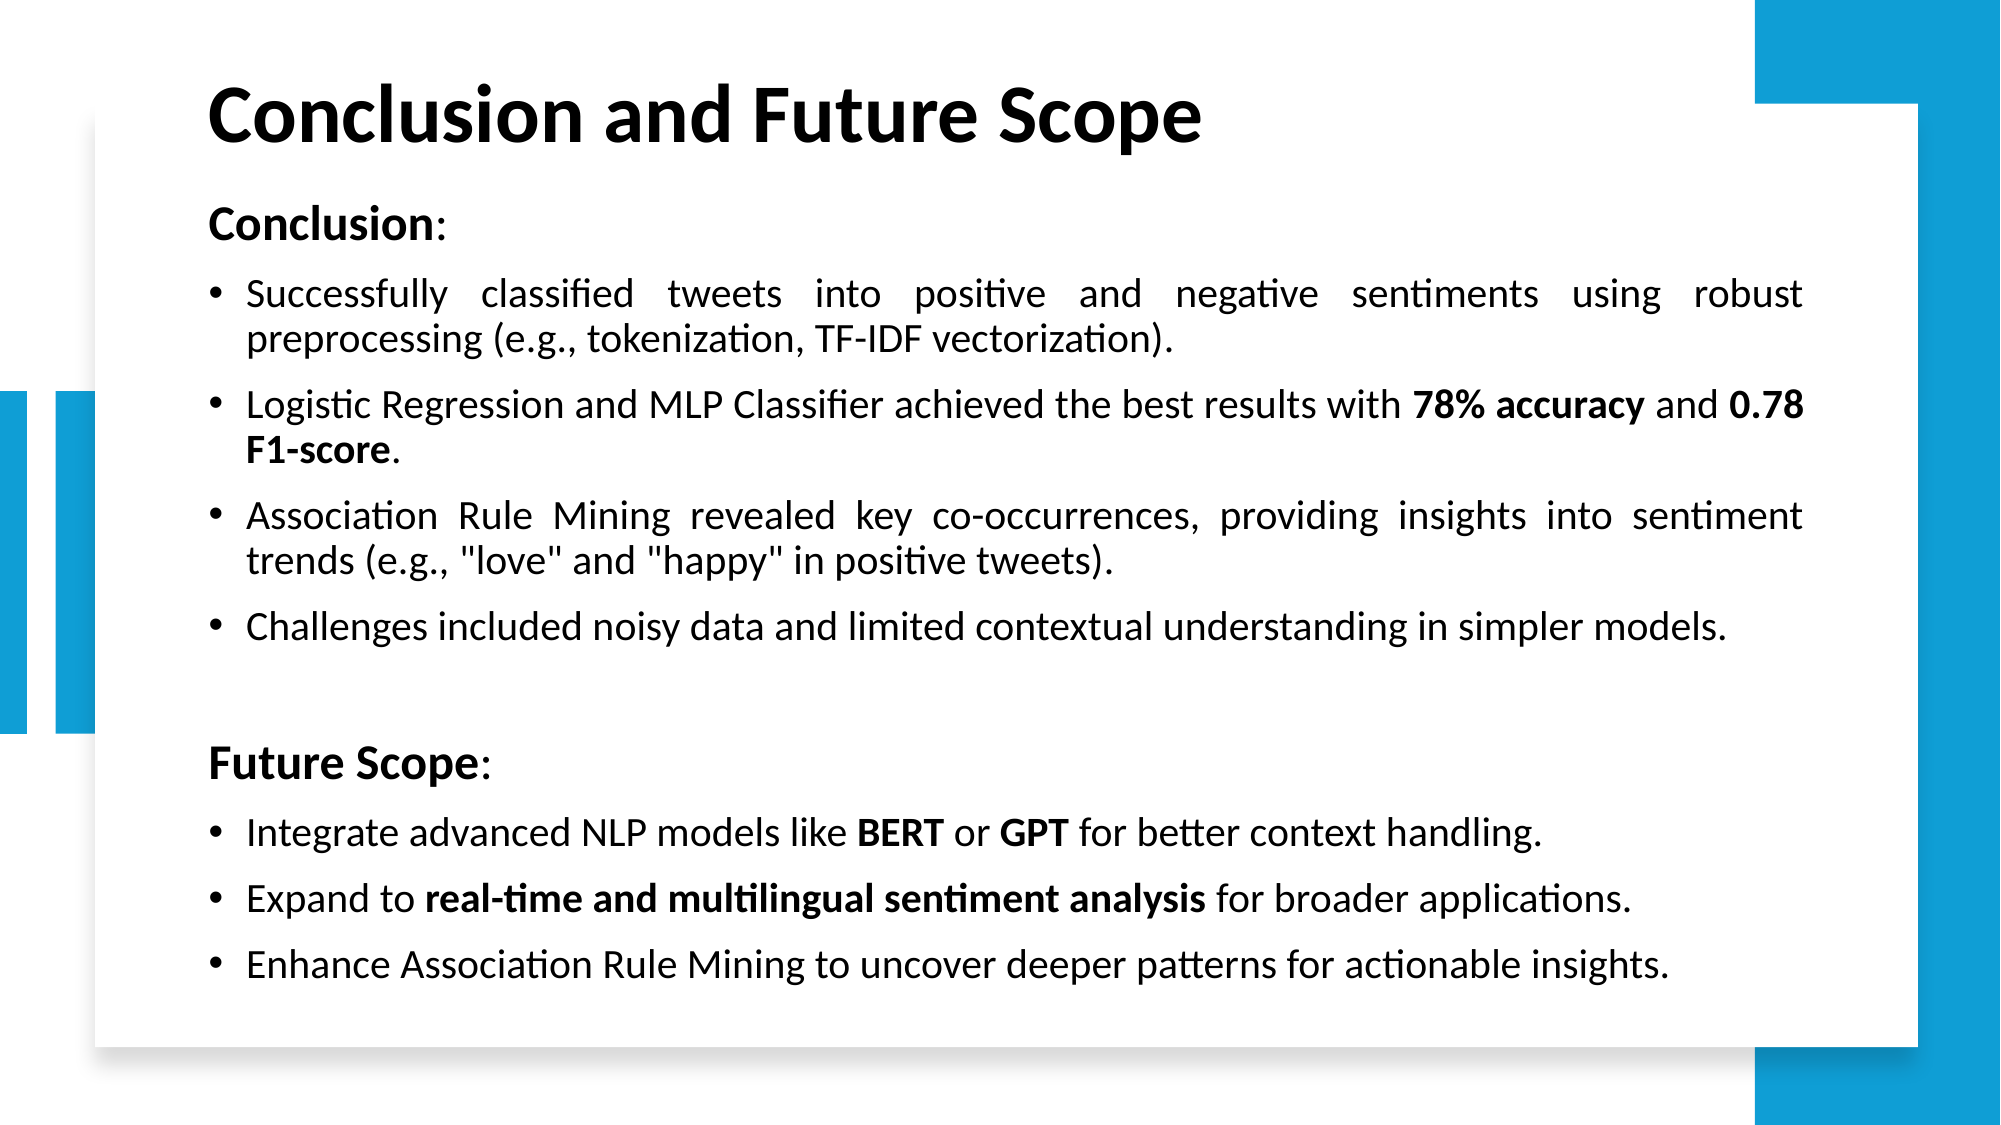

# Conclusion and Future Scope

Conclusion:
Successfully classified tweets into positive and negative sentiments using robust preprocessing (e.g., tokenization, TF-IDF vectorization).
Logistic Regression and MLP Classifier achieved the best results with 78% accuracy and 0.78 F1-score.
Association Rule Mining revealed key co-occurrences, providing insights into sentiment trends (e.g., "love" and "happy" in positive tweets).
Challenges included noisy data and limited contextual understanding in simpler models.

Future Scope:
Integrate advanced NLP models like BERT or GPT for better context handling.
Expand to real-time and multilingual sentiment analysis for broader applications.
Enhance Association Rule Mining to uncover deeper patterns for actionable insights.